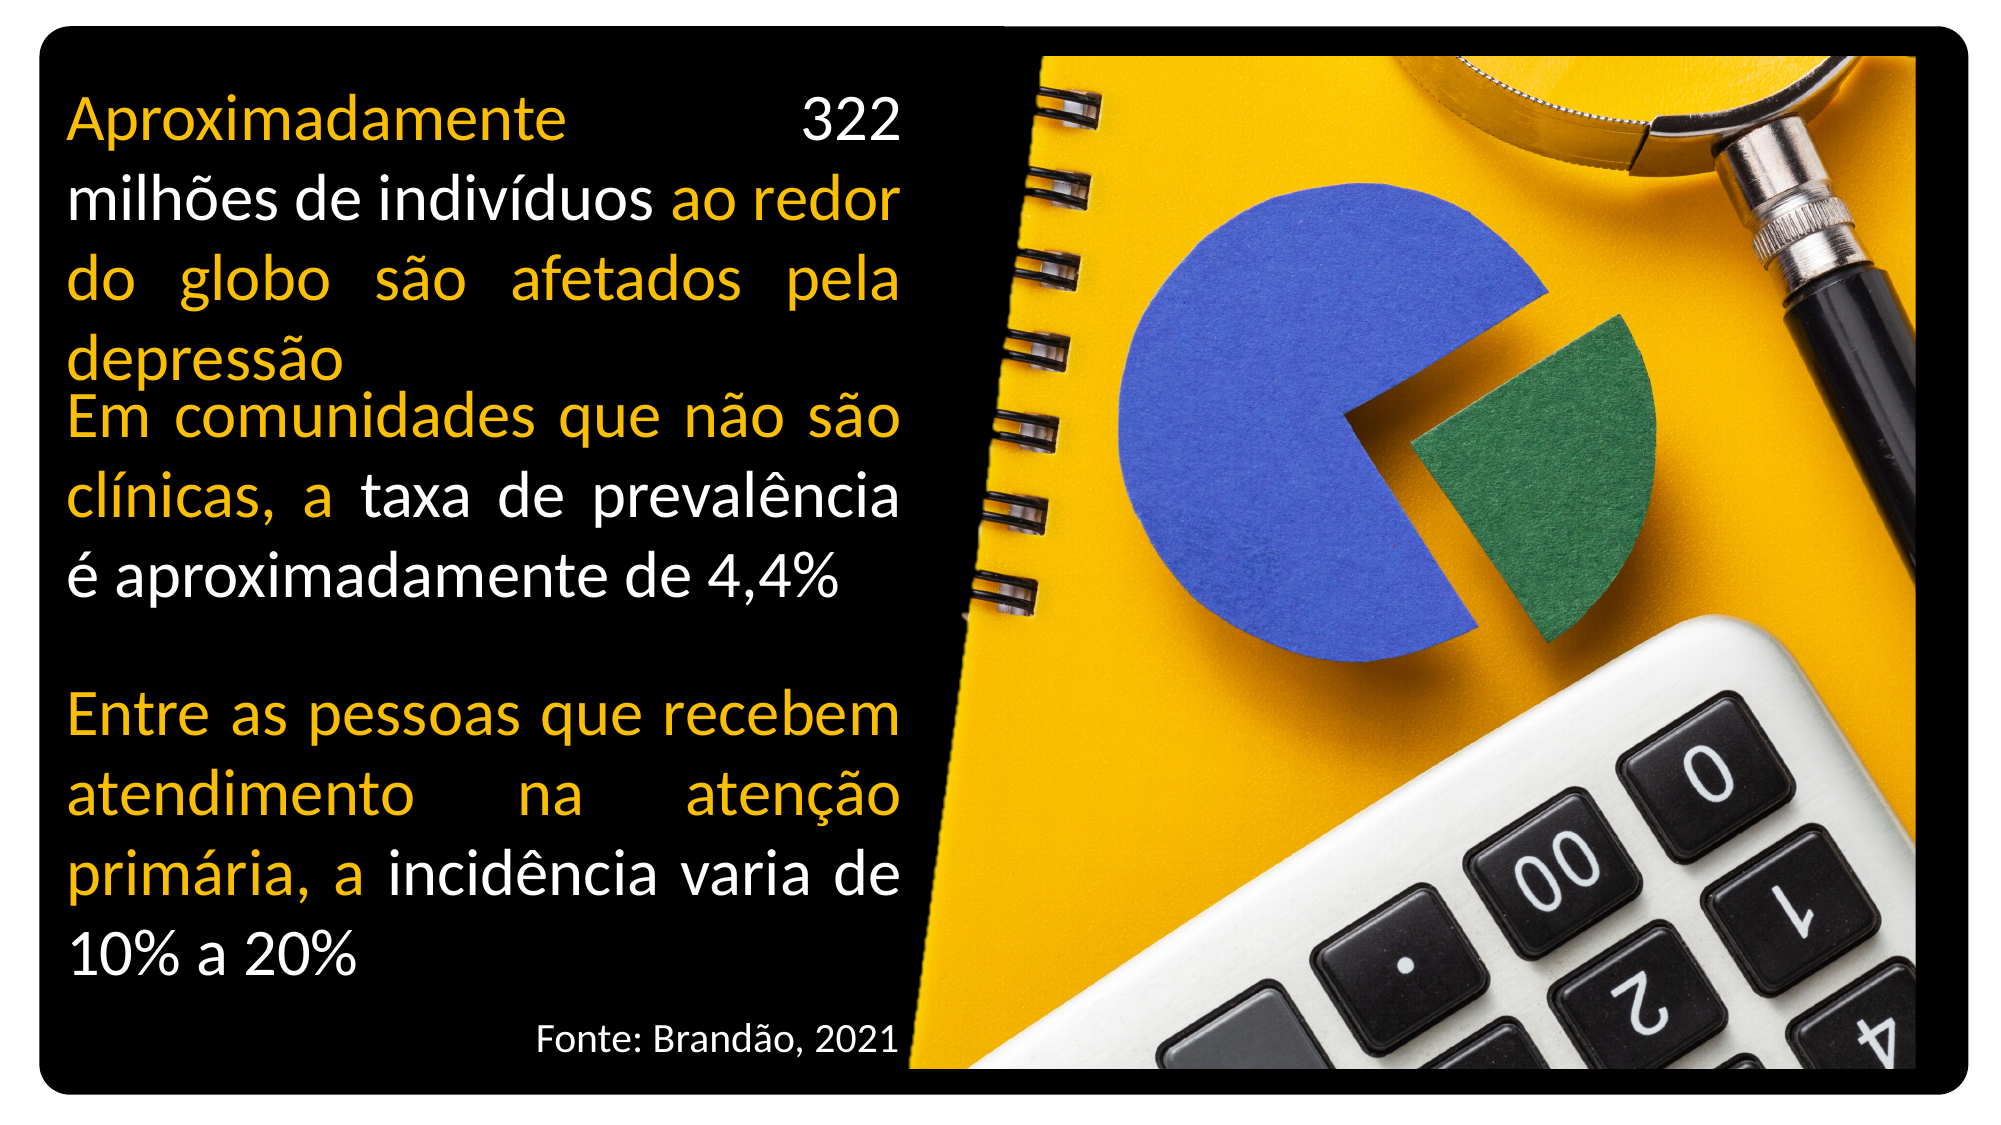

Aproximadamente 322 milhões de indivíduos ao redor do globo são afetados pela depressão
Em comunidades que não são clínicas, a taxa de prevalência é aproximadamente de 4,4%
Entre as pessoas que recebem atendimento na atenção primária, a incidência varia de 10% a 20%
Fonte: Brandão, 2021